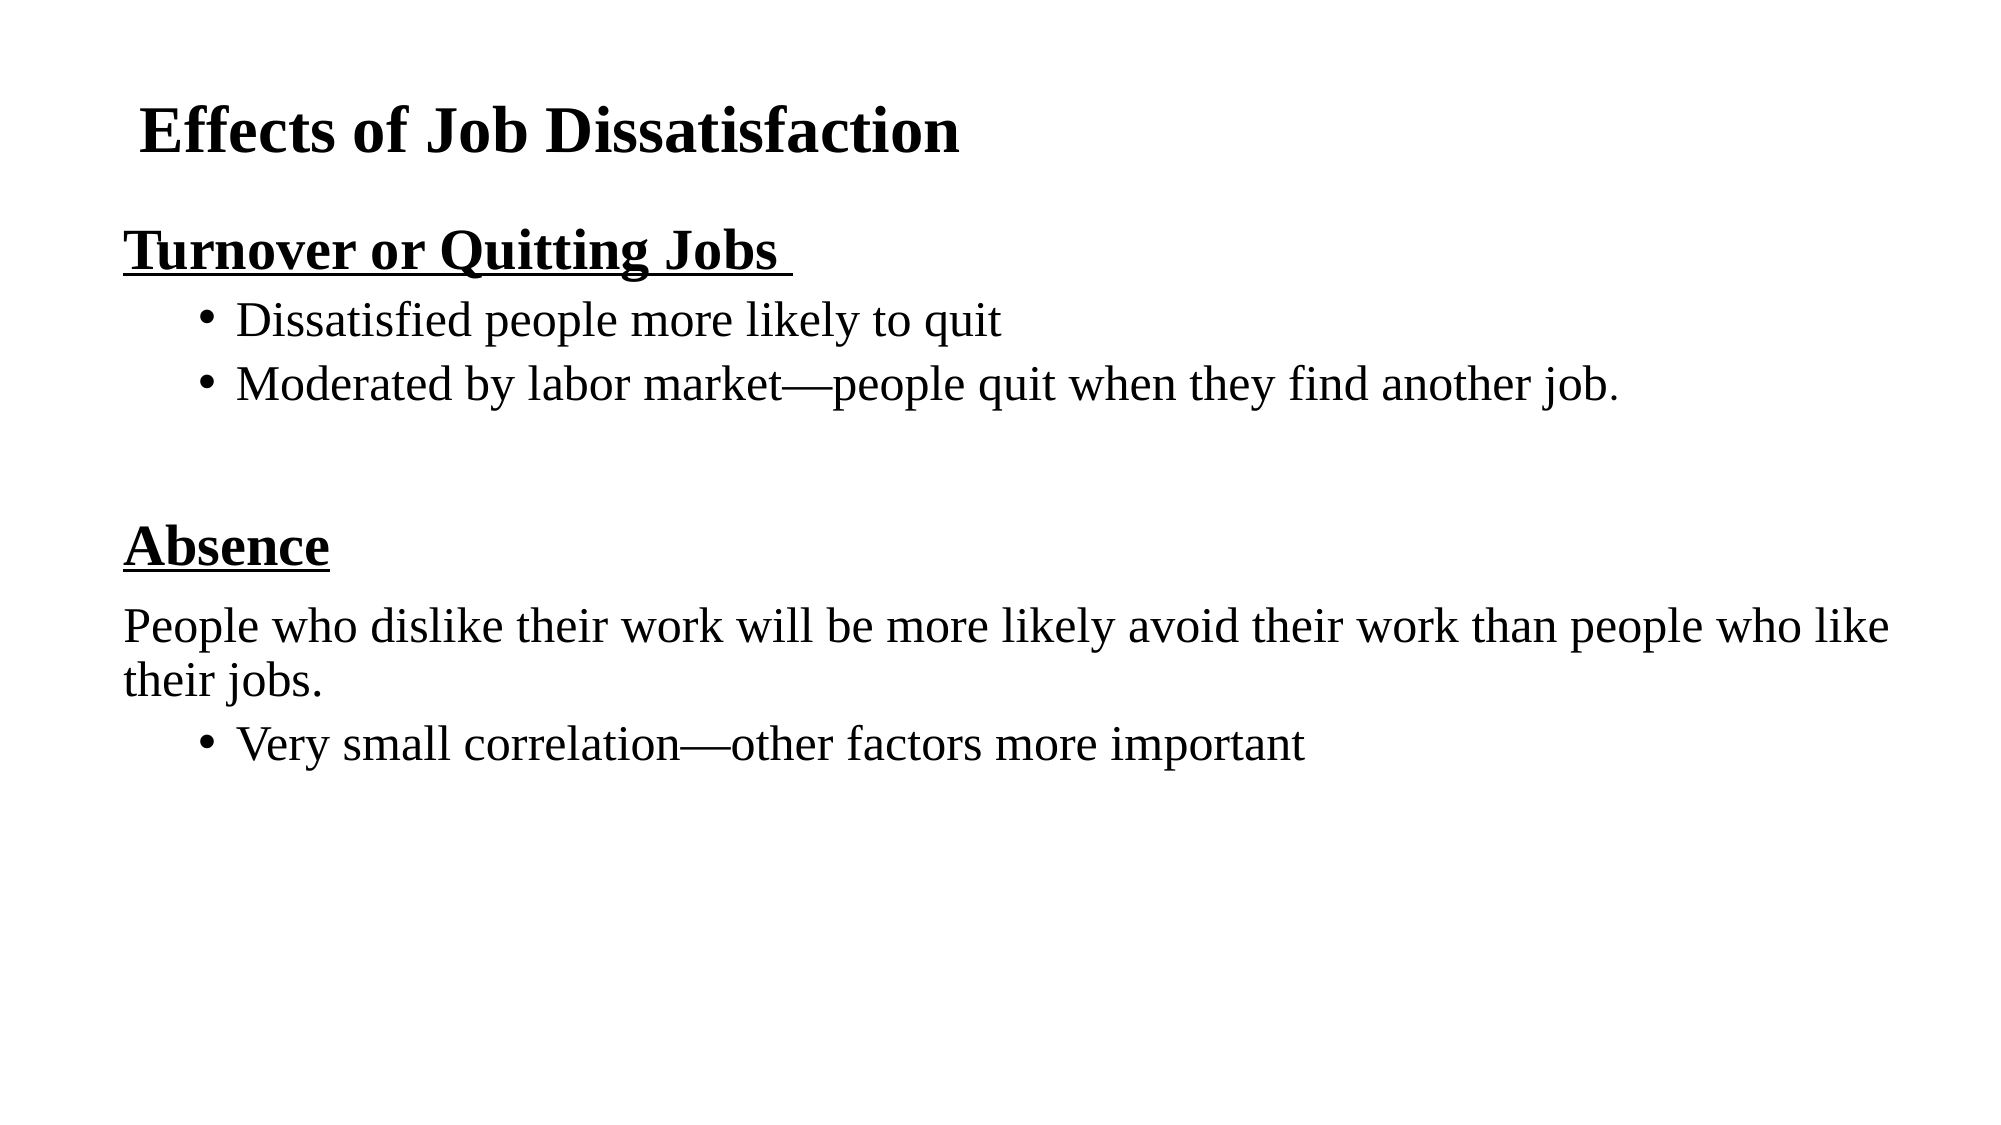

# Effects of Job Dissatisfaction
Turnover or Quitting Jobs
Dissatisfied people more likely to quit
Moderated by labor market—people quit when they find another job.

Absence
People who dislike their work will be more likely avoid their work than people who like their jobs.
Very small correlation—other factors more important